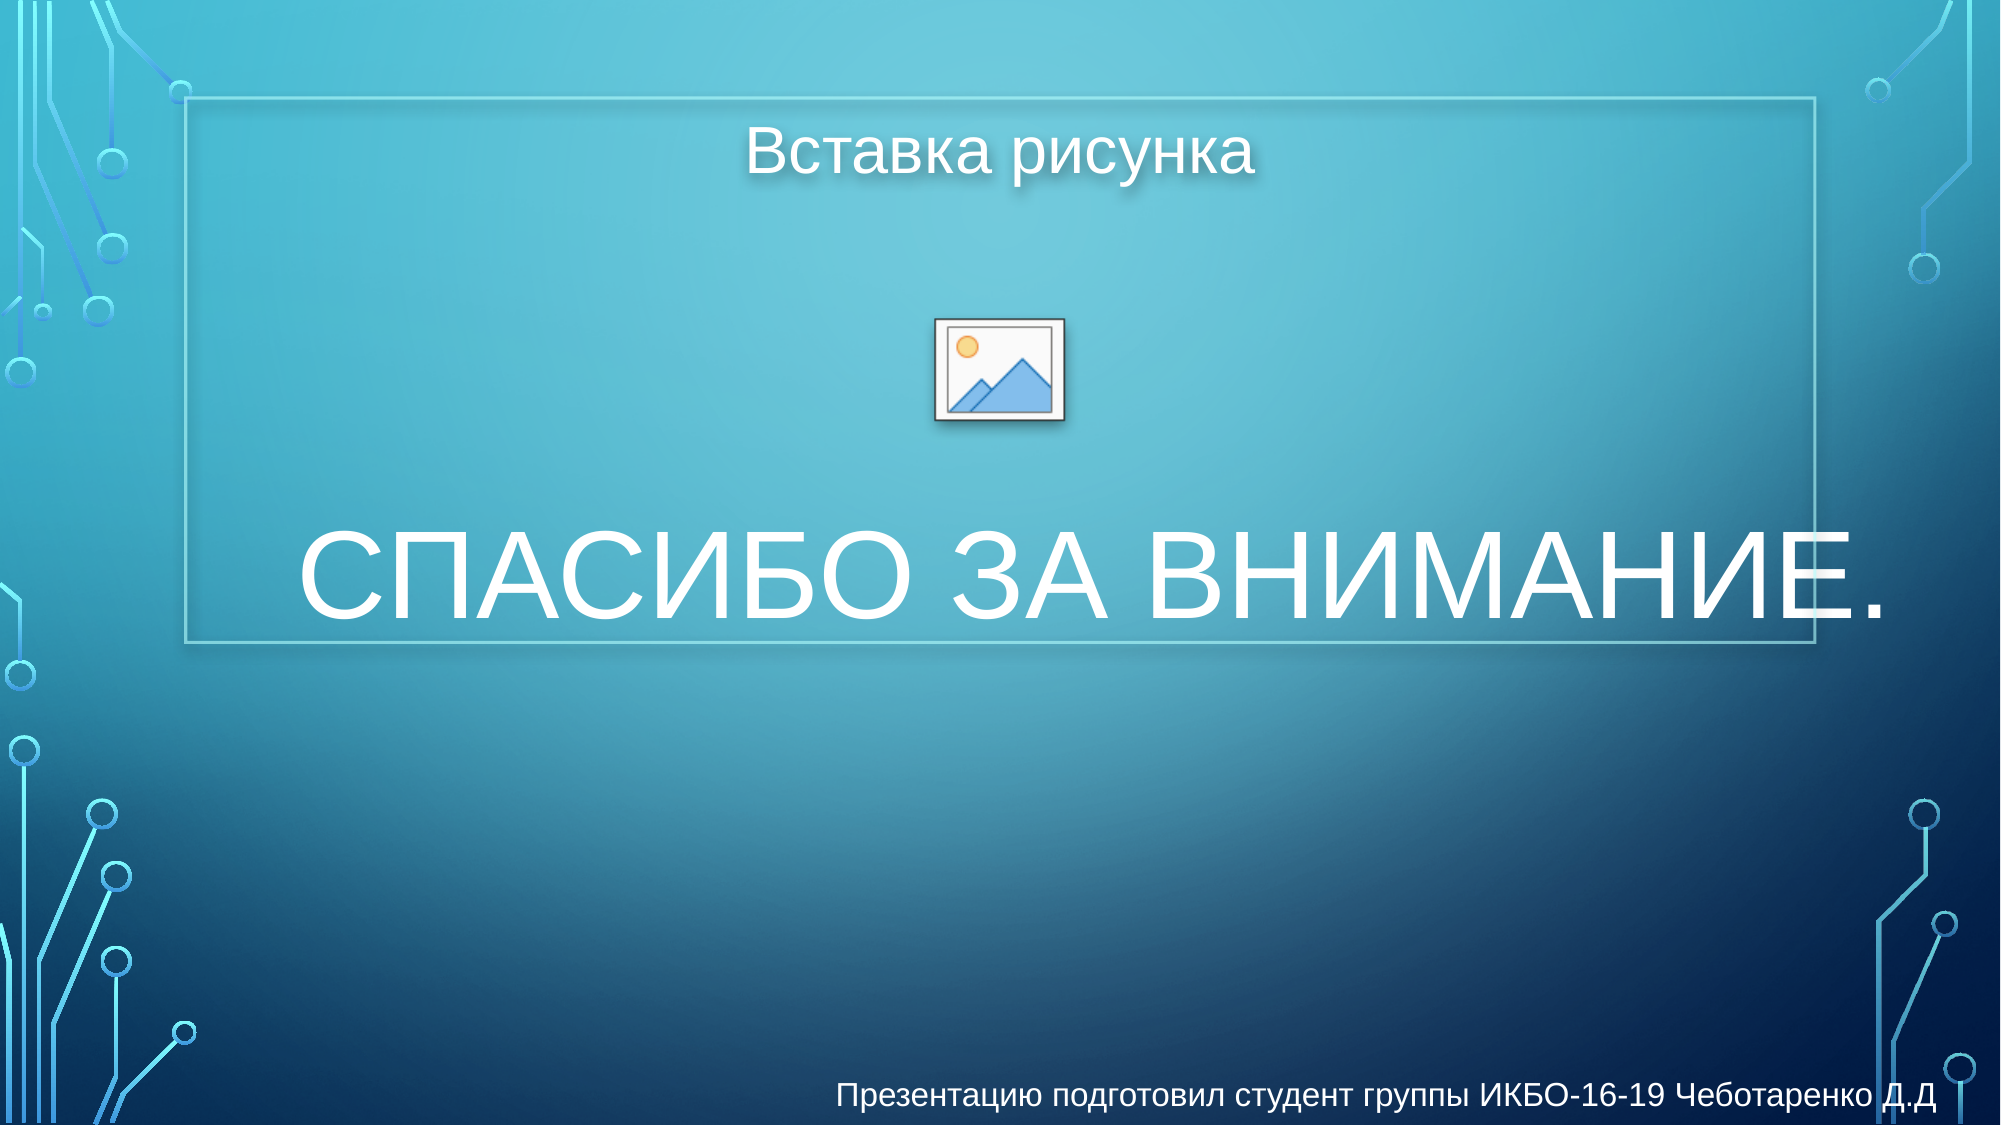

# Спасибо за внимание.
Презентацию подготовил студент группы ИКБО-16-19 Чеботаренко Д.Д